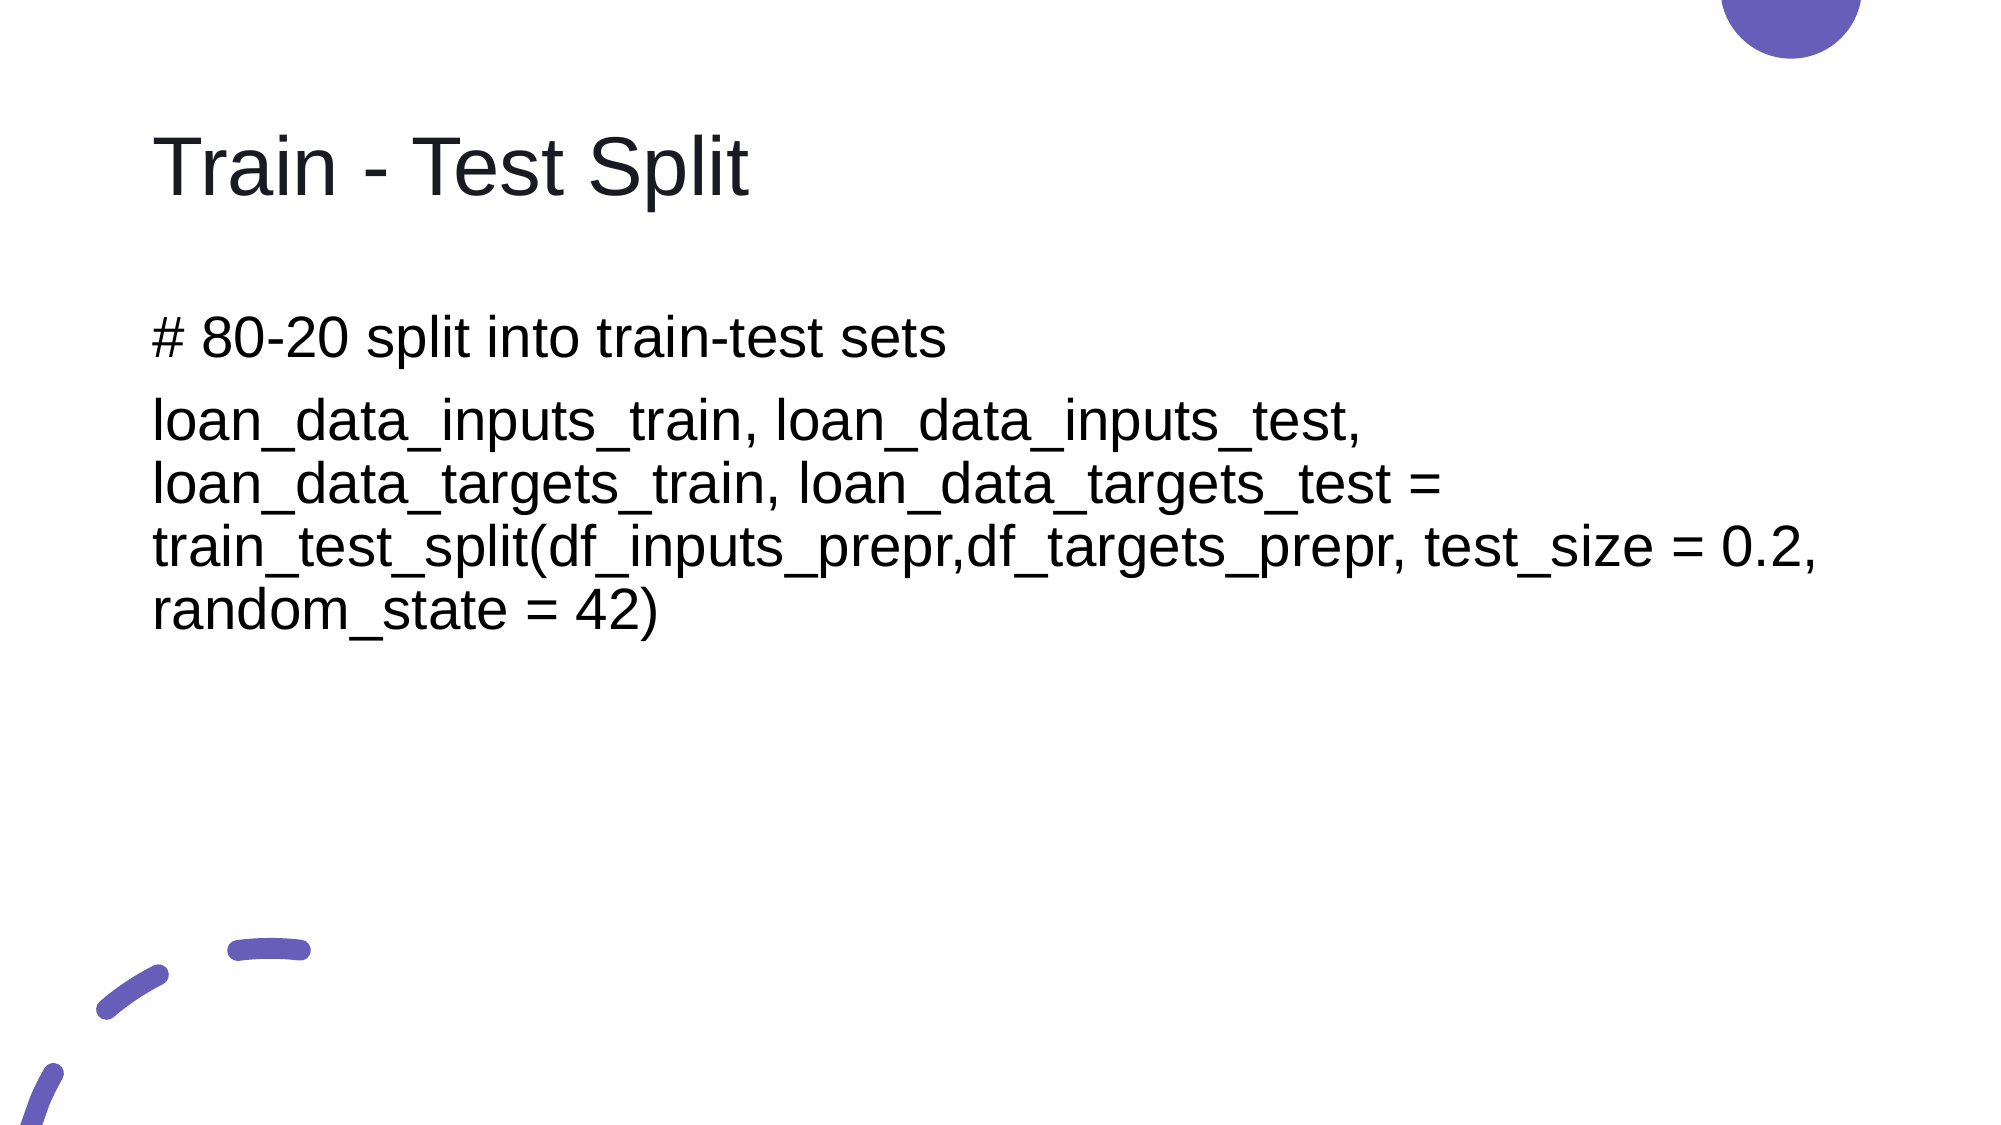

# Train - Test Split
# 80-20 split into train-test sets
loan_data_inputs_train, loan_data_inputs_test, loan_data_targets_train, loan_data_targets_test = train_test_split(df_inputs_prepr,df_targets_prepr, test_size = 0.2, random_state = 42)